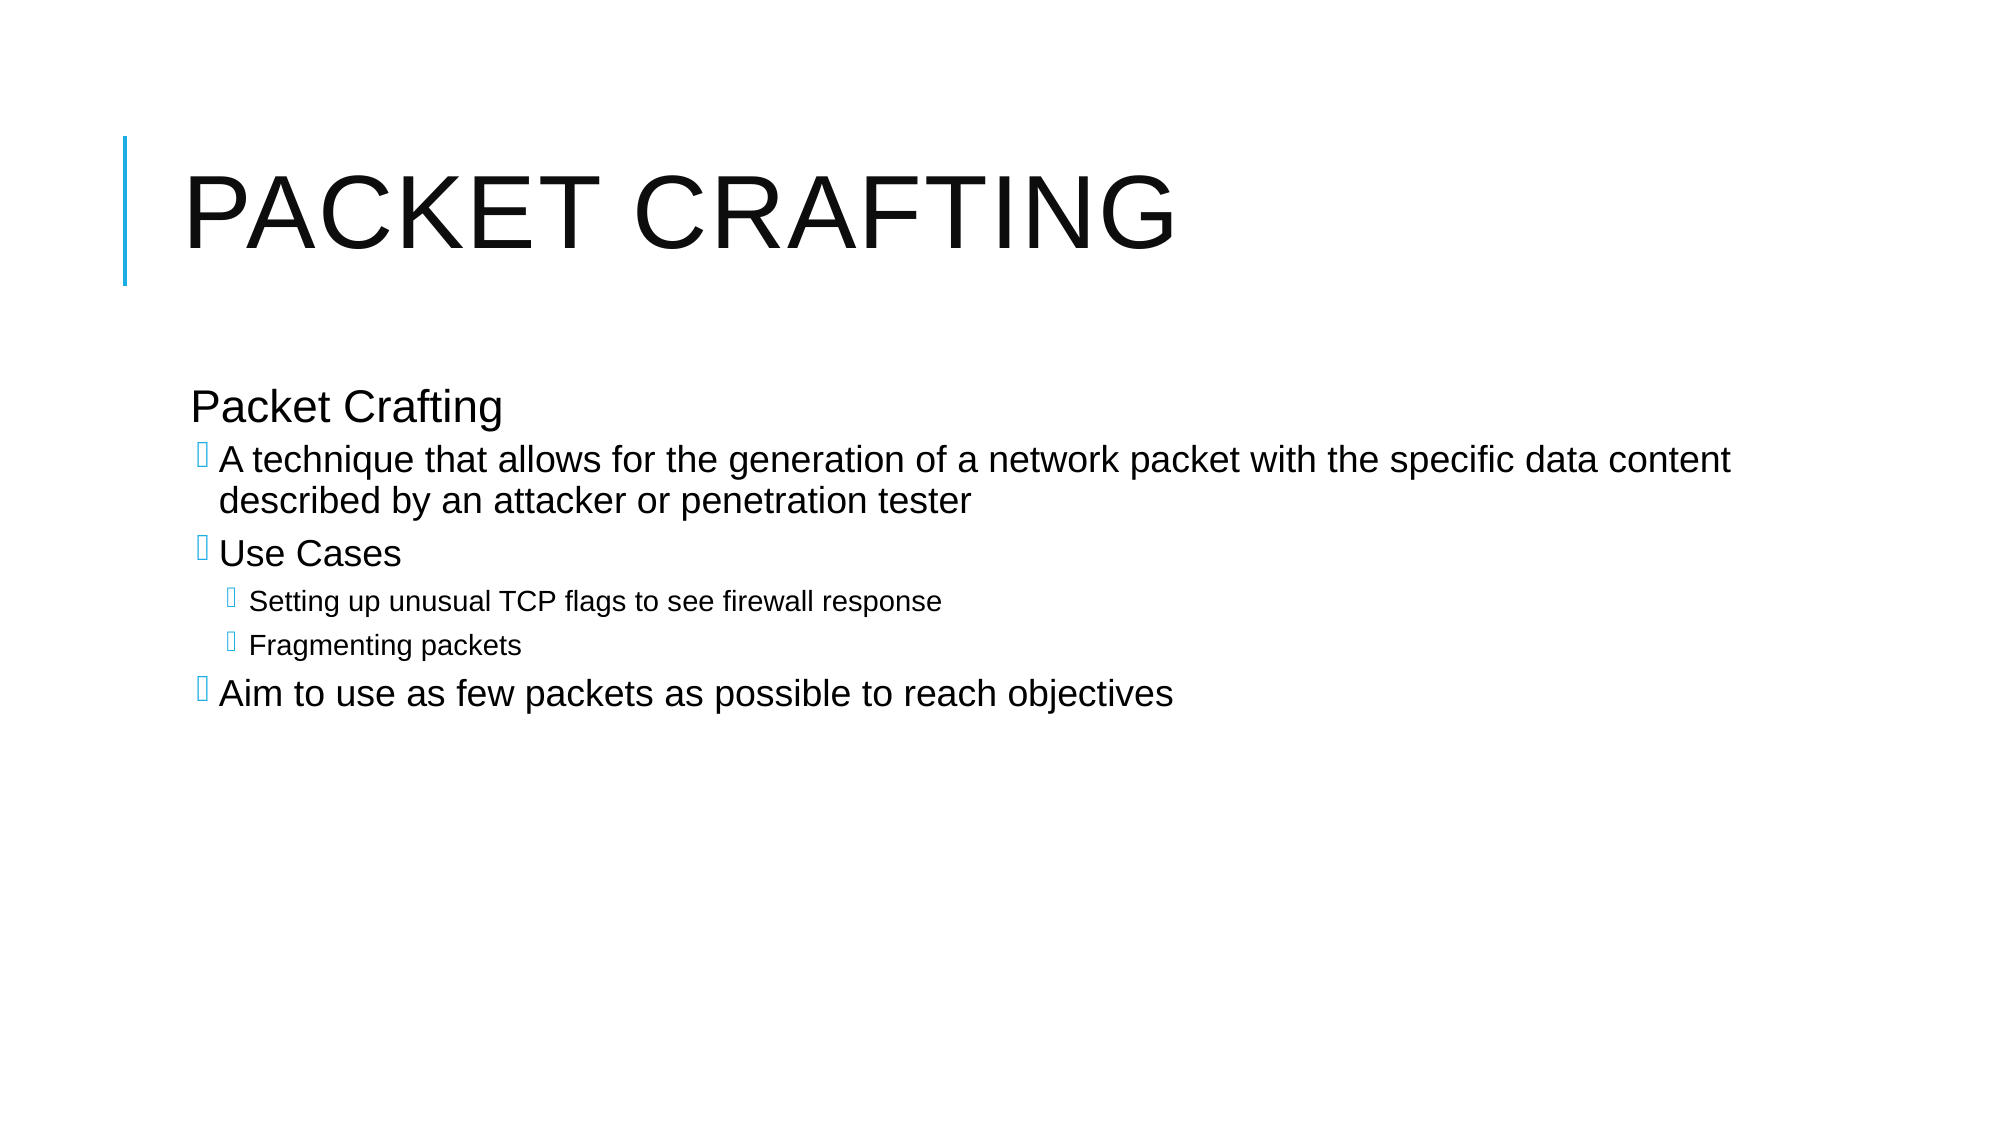

# Packet Crafting
Packet Crafting
A technique that allows for the generation of a network packet with the specific data content described by an attacker or penetration tester
Use Cases
Setting up unusual TCP flags to see firewall response
Fragmenting packets
Aim to use as few packets as possible to reach objectives